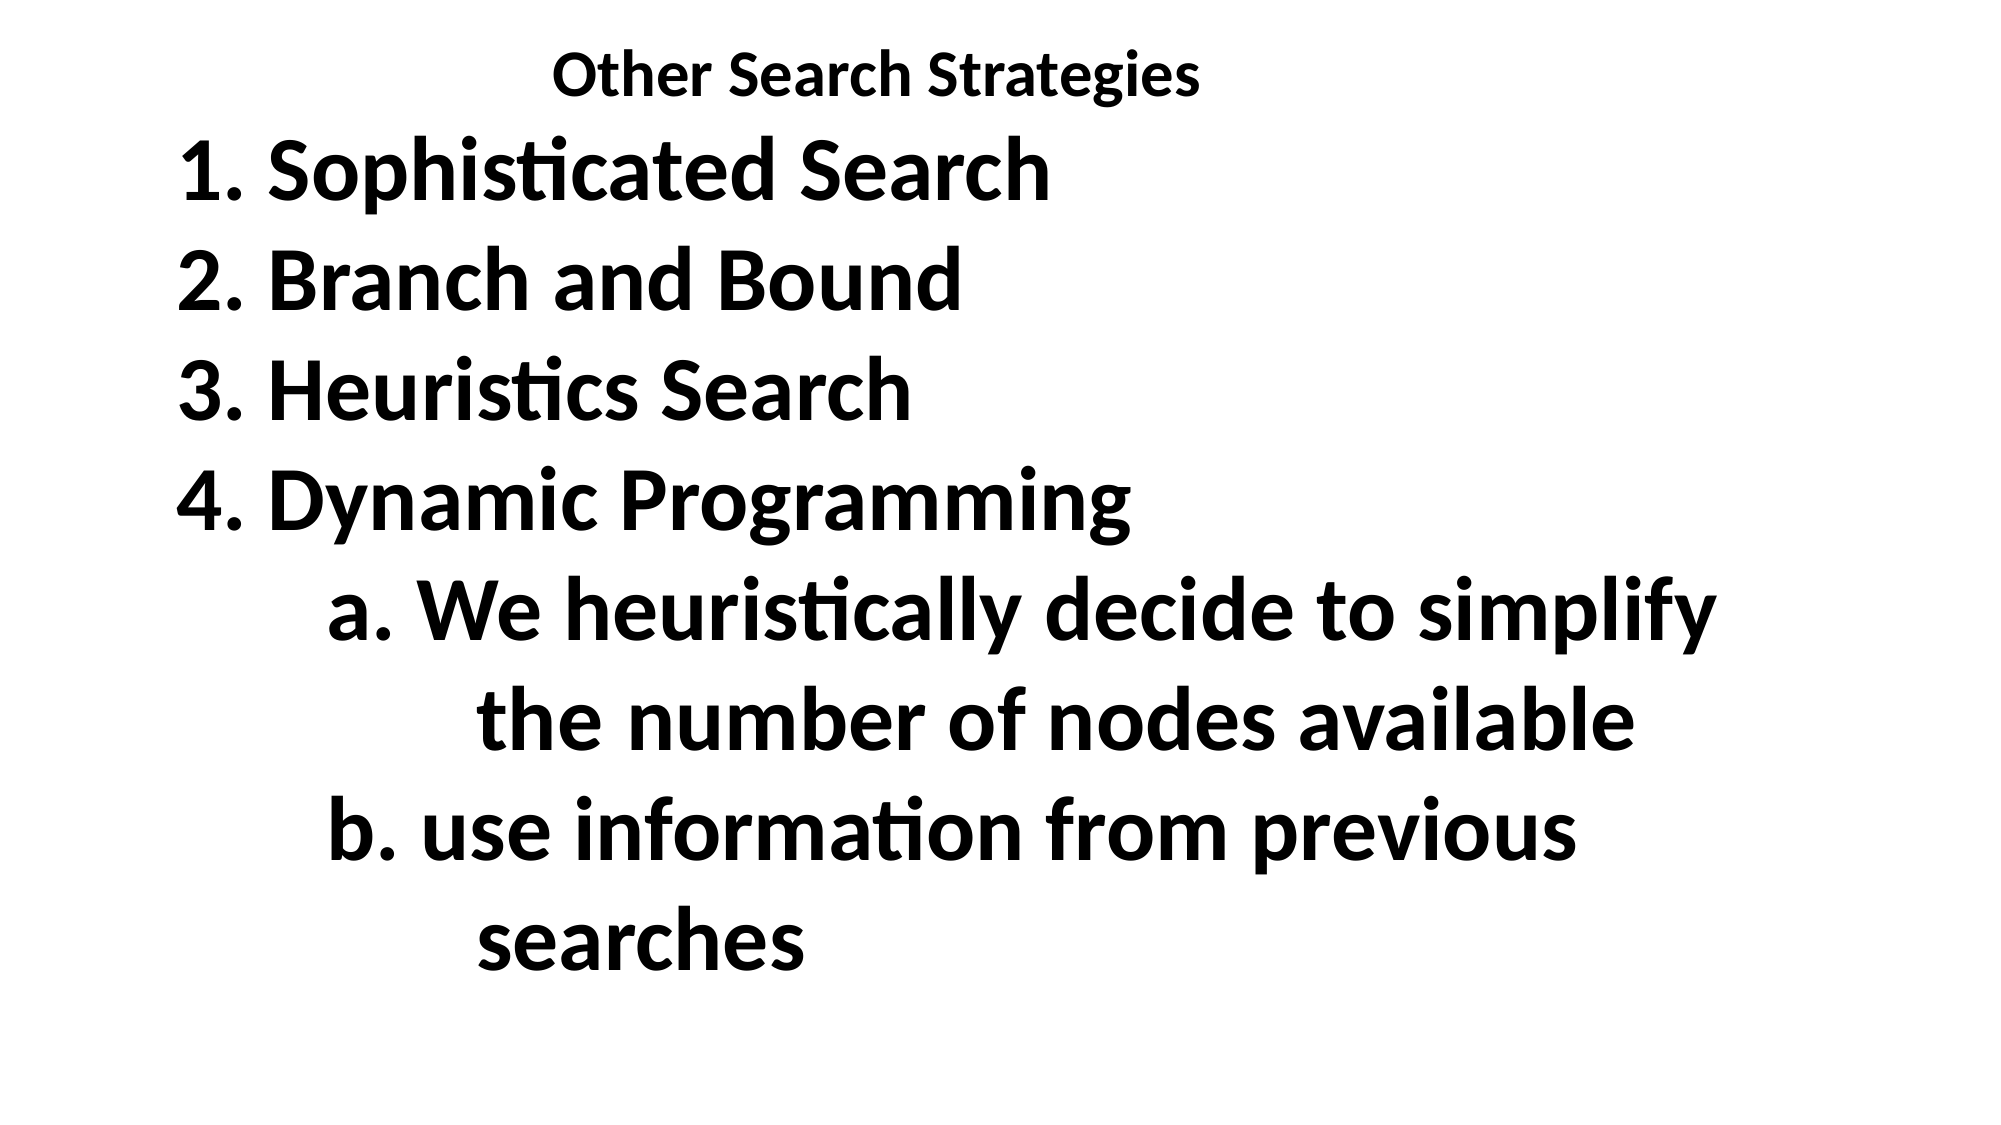

Other Search Strategies
1. Sophisticated Search
2. Branch and Bound
3. Heuristics Search
4. Dynamic Programming
	a. We heuristically decide to simplify 			the 	number of nodes available
	b. use information from previous 				searches